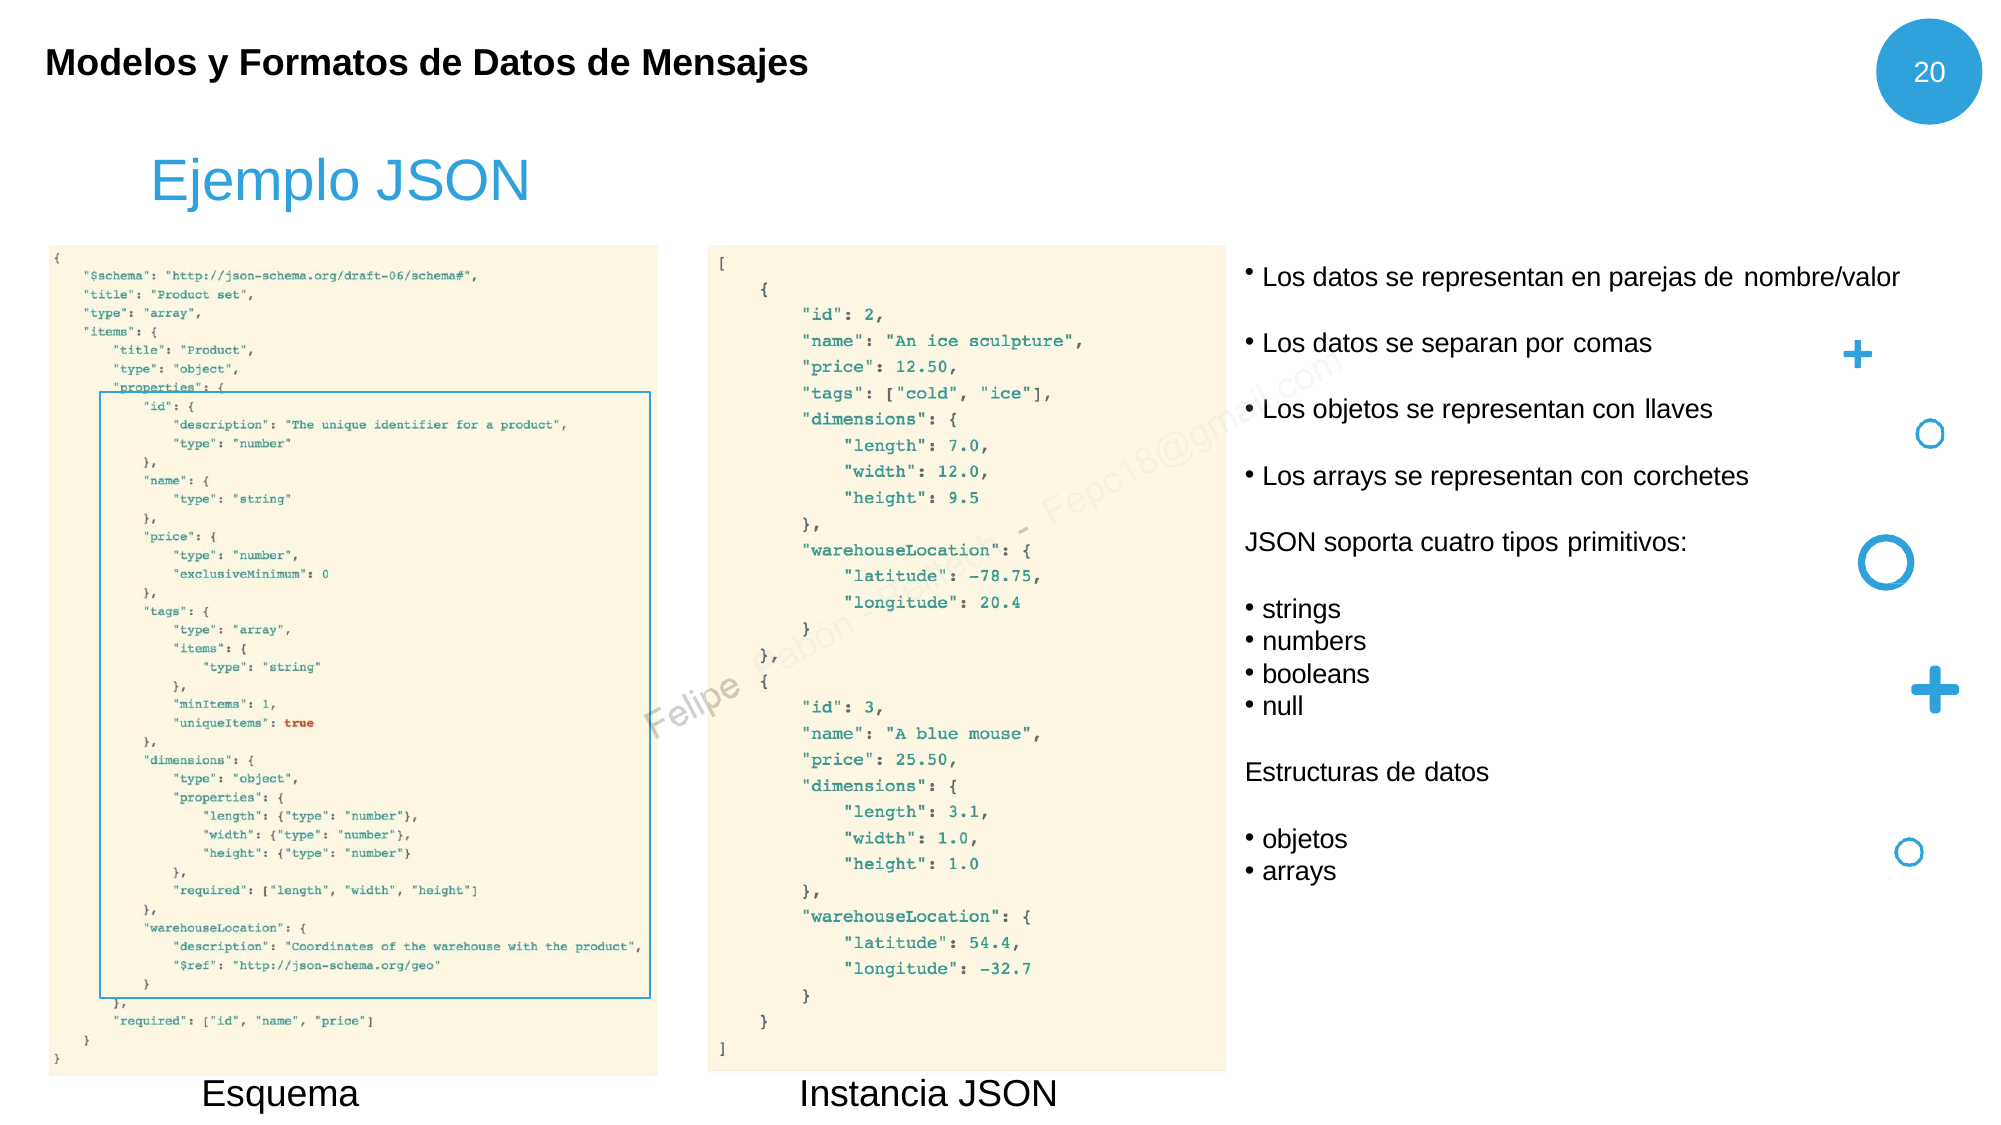

# Modelos y Formatos de Datos de Mensajes
20
Ejemplo JSON

Los datos se representan en parejas de nombre/valor

Los datos se separan por comas

Los objetos se representan con llaves

Los arrays se representan con corchetes

JSON soporta cuatro tipos primitivos:

strings
numbers
booleans
null

Estructuras de datos

objetos
arrays

Esquema
Instancia JSON